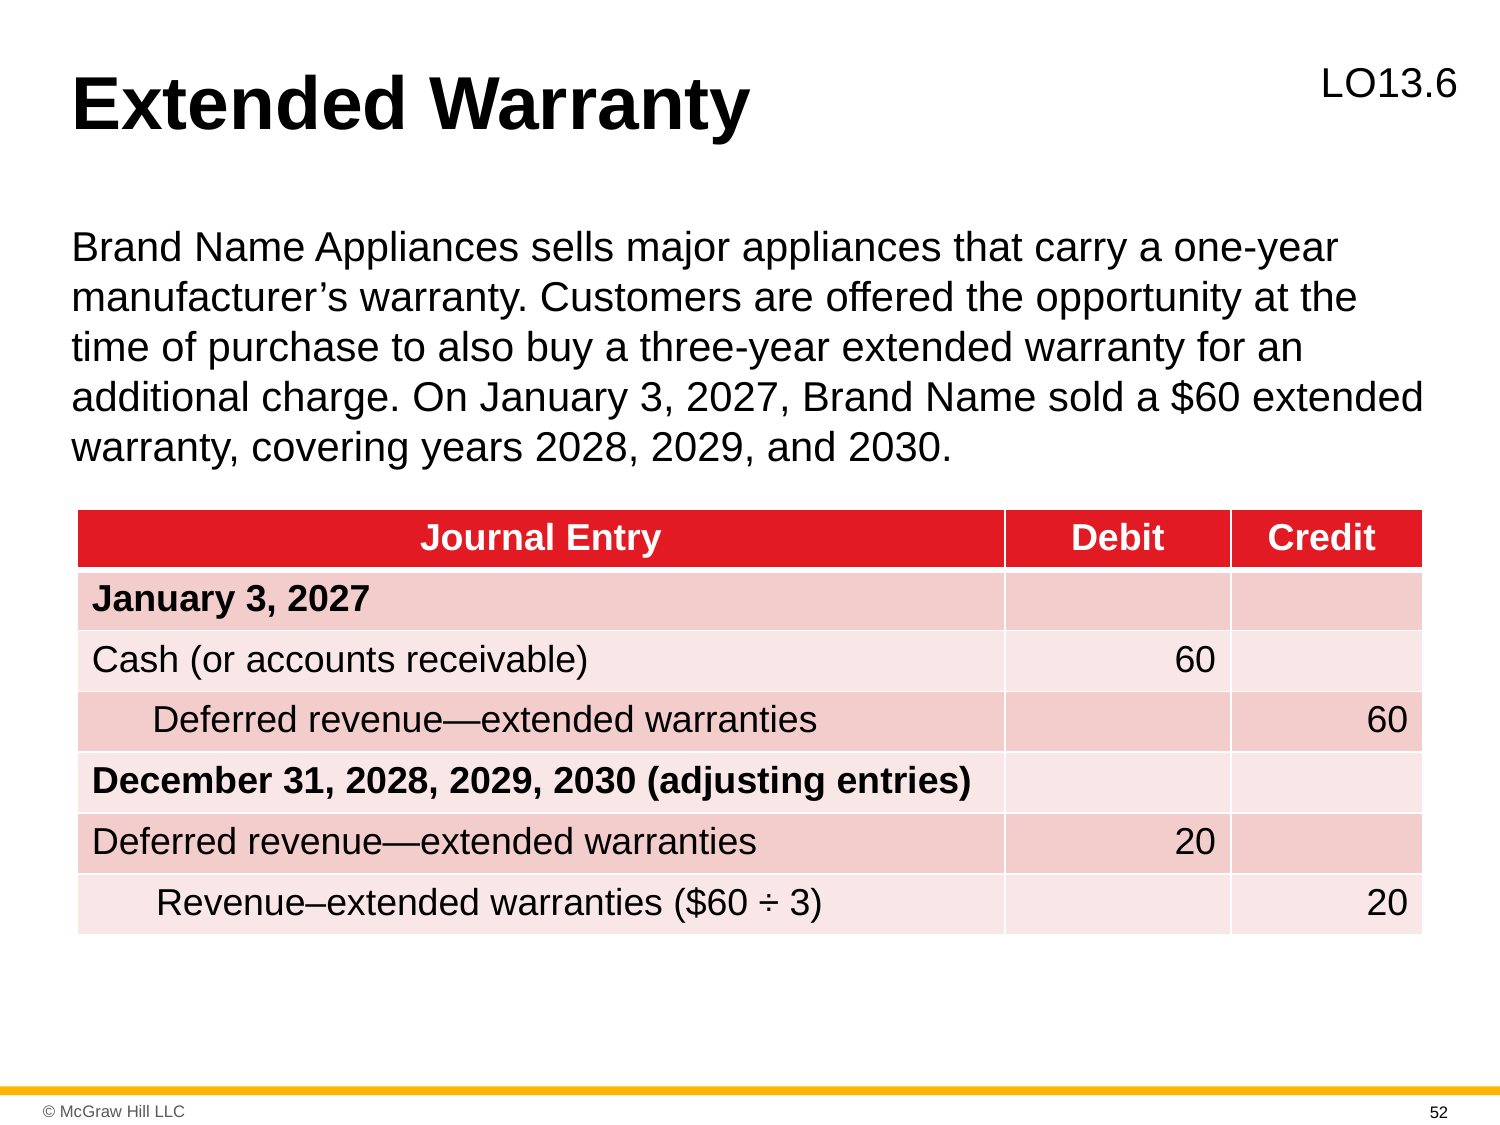

# Extended Warranty
L O13.6
Brand Name Appliances sells major appliances that carry a one-year manufacturer’s warranty. Customers are offered the opportunity at the time of purchase to also buy a three-year extended warranty for an additional charge. On January 3, 2027, Brand Name sold a $60 extended warranty, covering years 2028, 2029, and 2030.
| Journal Entry | Debit | Credit |
| --- | --- | --- |
| January 3, 2027 |  |  |
| Cash (or accounts receivable) | 60 |  |
| Deferred revenue—extended warranties |  | 60 |
| December 31, 2028, 2029, 2030 (adjusting entries) |  |  |
| Deferred revenue—extended warranties | 20 |  |
| Revenue–extended warranties ($60 ÷ 3) |  | 20 |
52